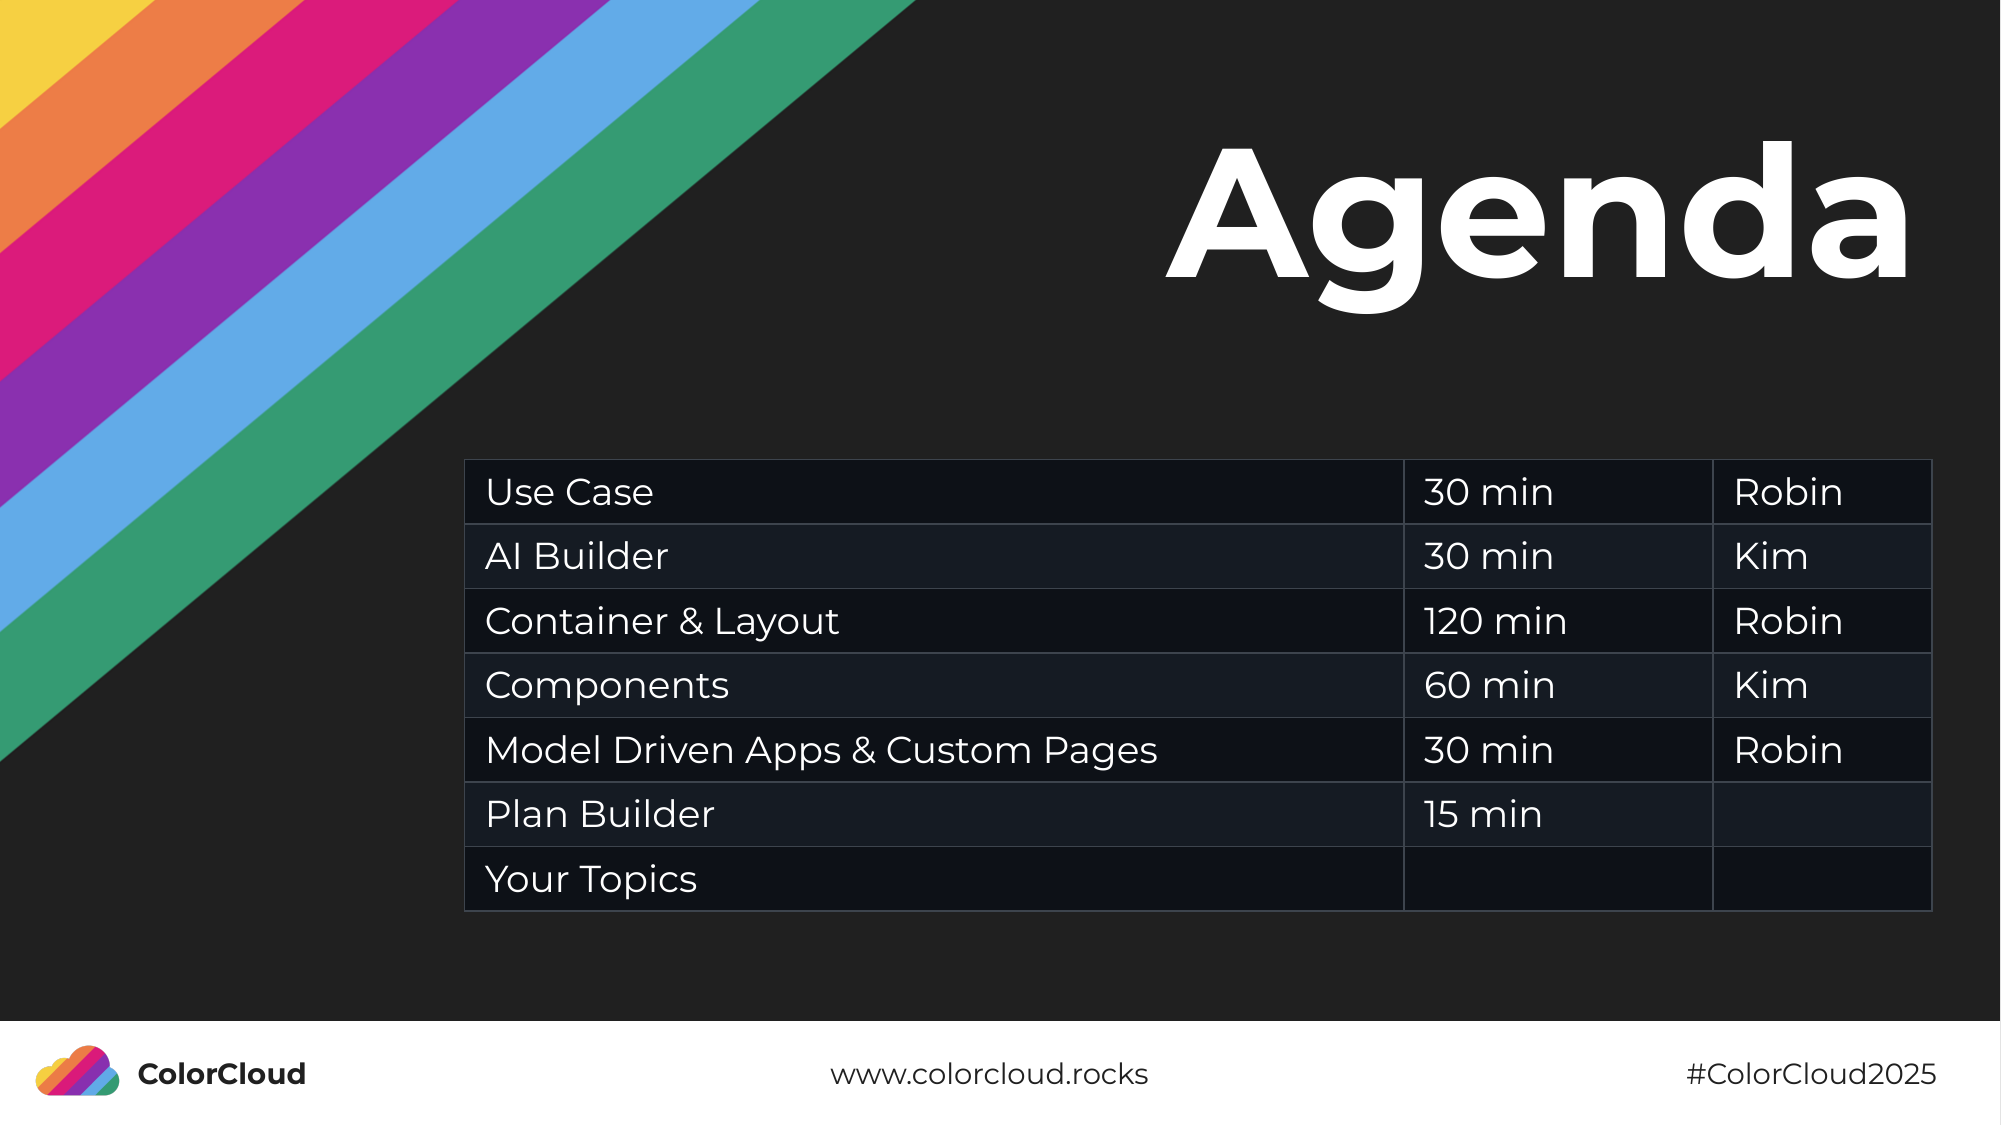

# Agenda
| Use Case | 30 min | Robin |
| --- | --- | --- |
| AI Builder | 30 min | Kim |
| Container & Layout | 120 min | Robin |
| Components | 60 min | Kim |
| Model Driven Apps & Custom Pages | 30 min | Robin |
| Plan Builder | 15 min |  |
| Your Topics |  |  |